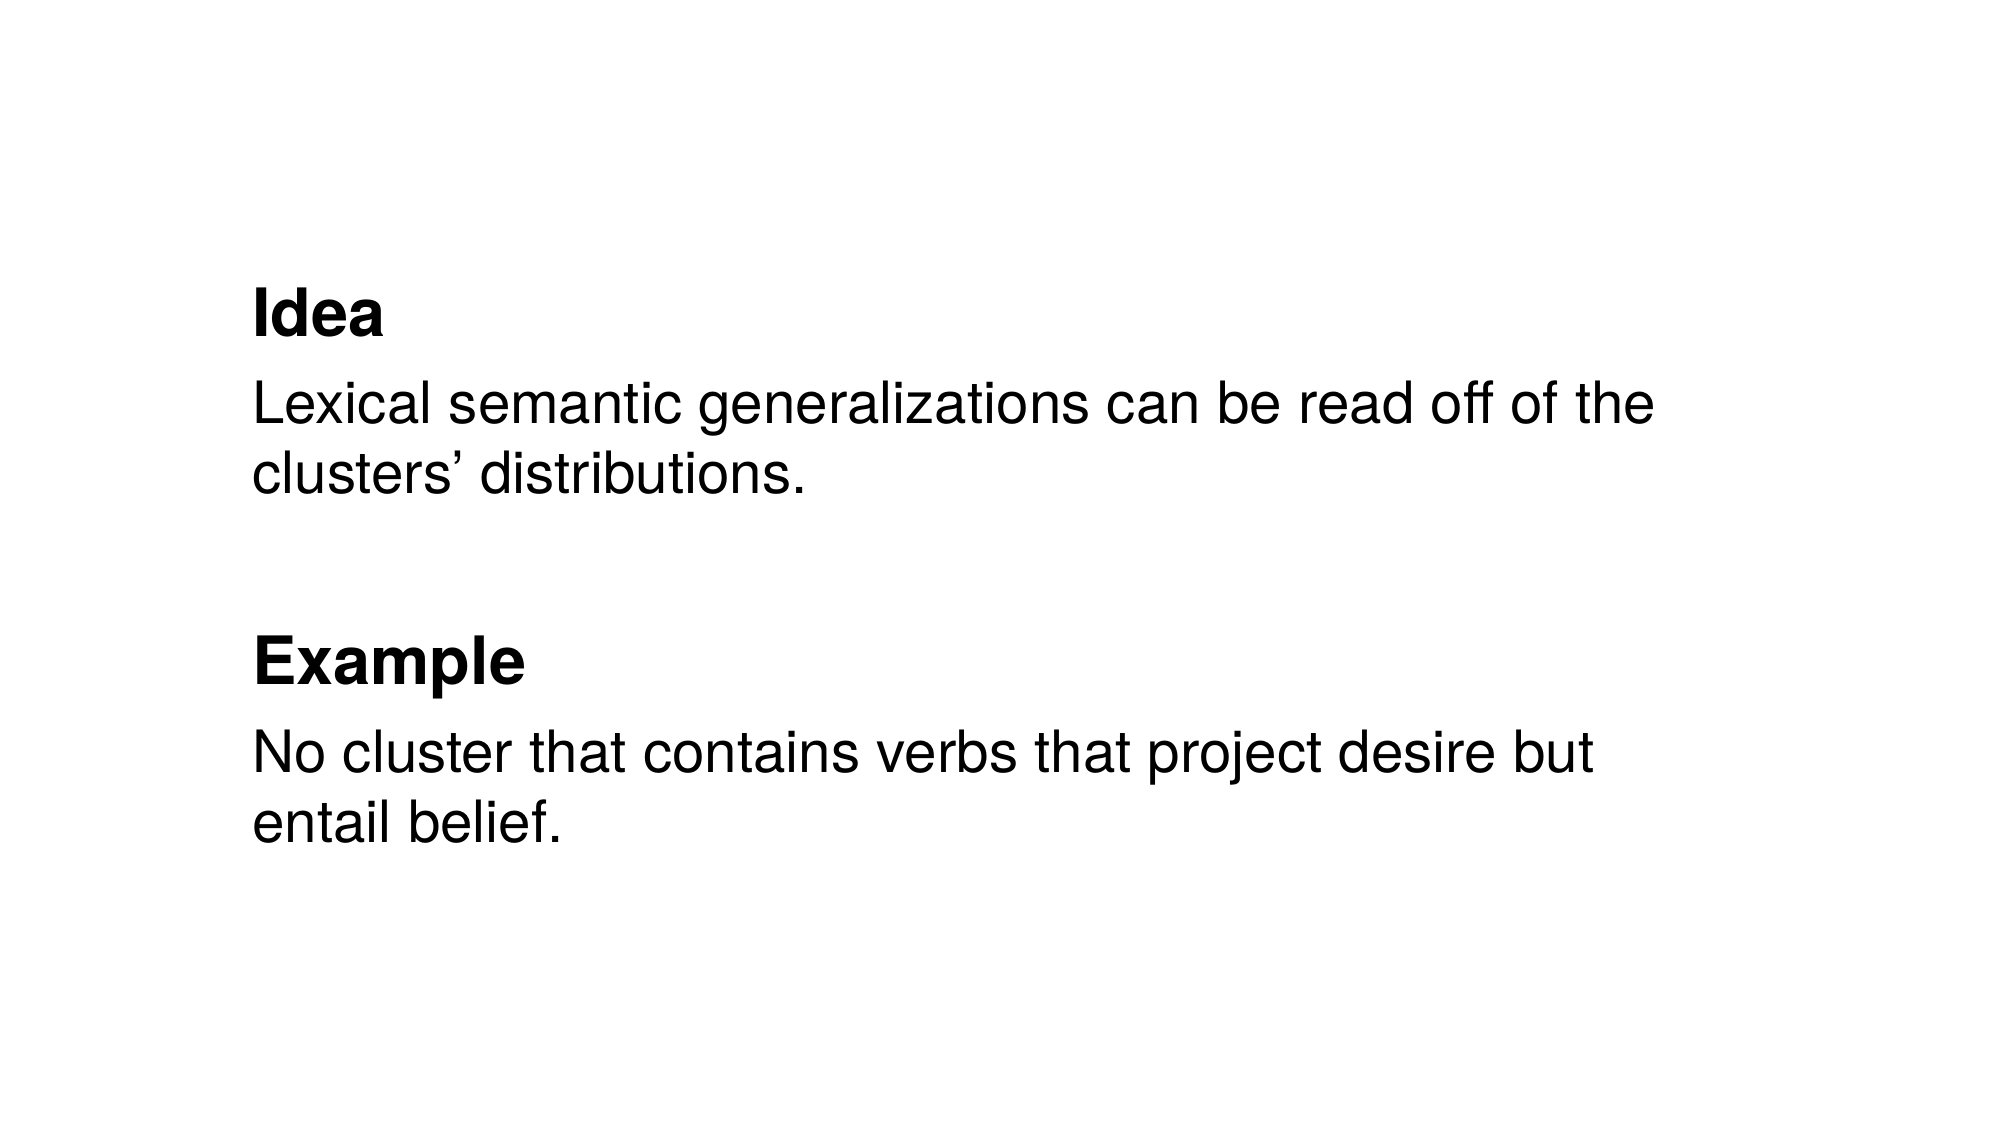

Idea
Lexical semantic generalizations can be read off of the clusters’ distributions.
Example
No cluster that contains verbs that project desire but entail belief.